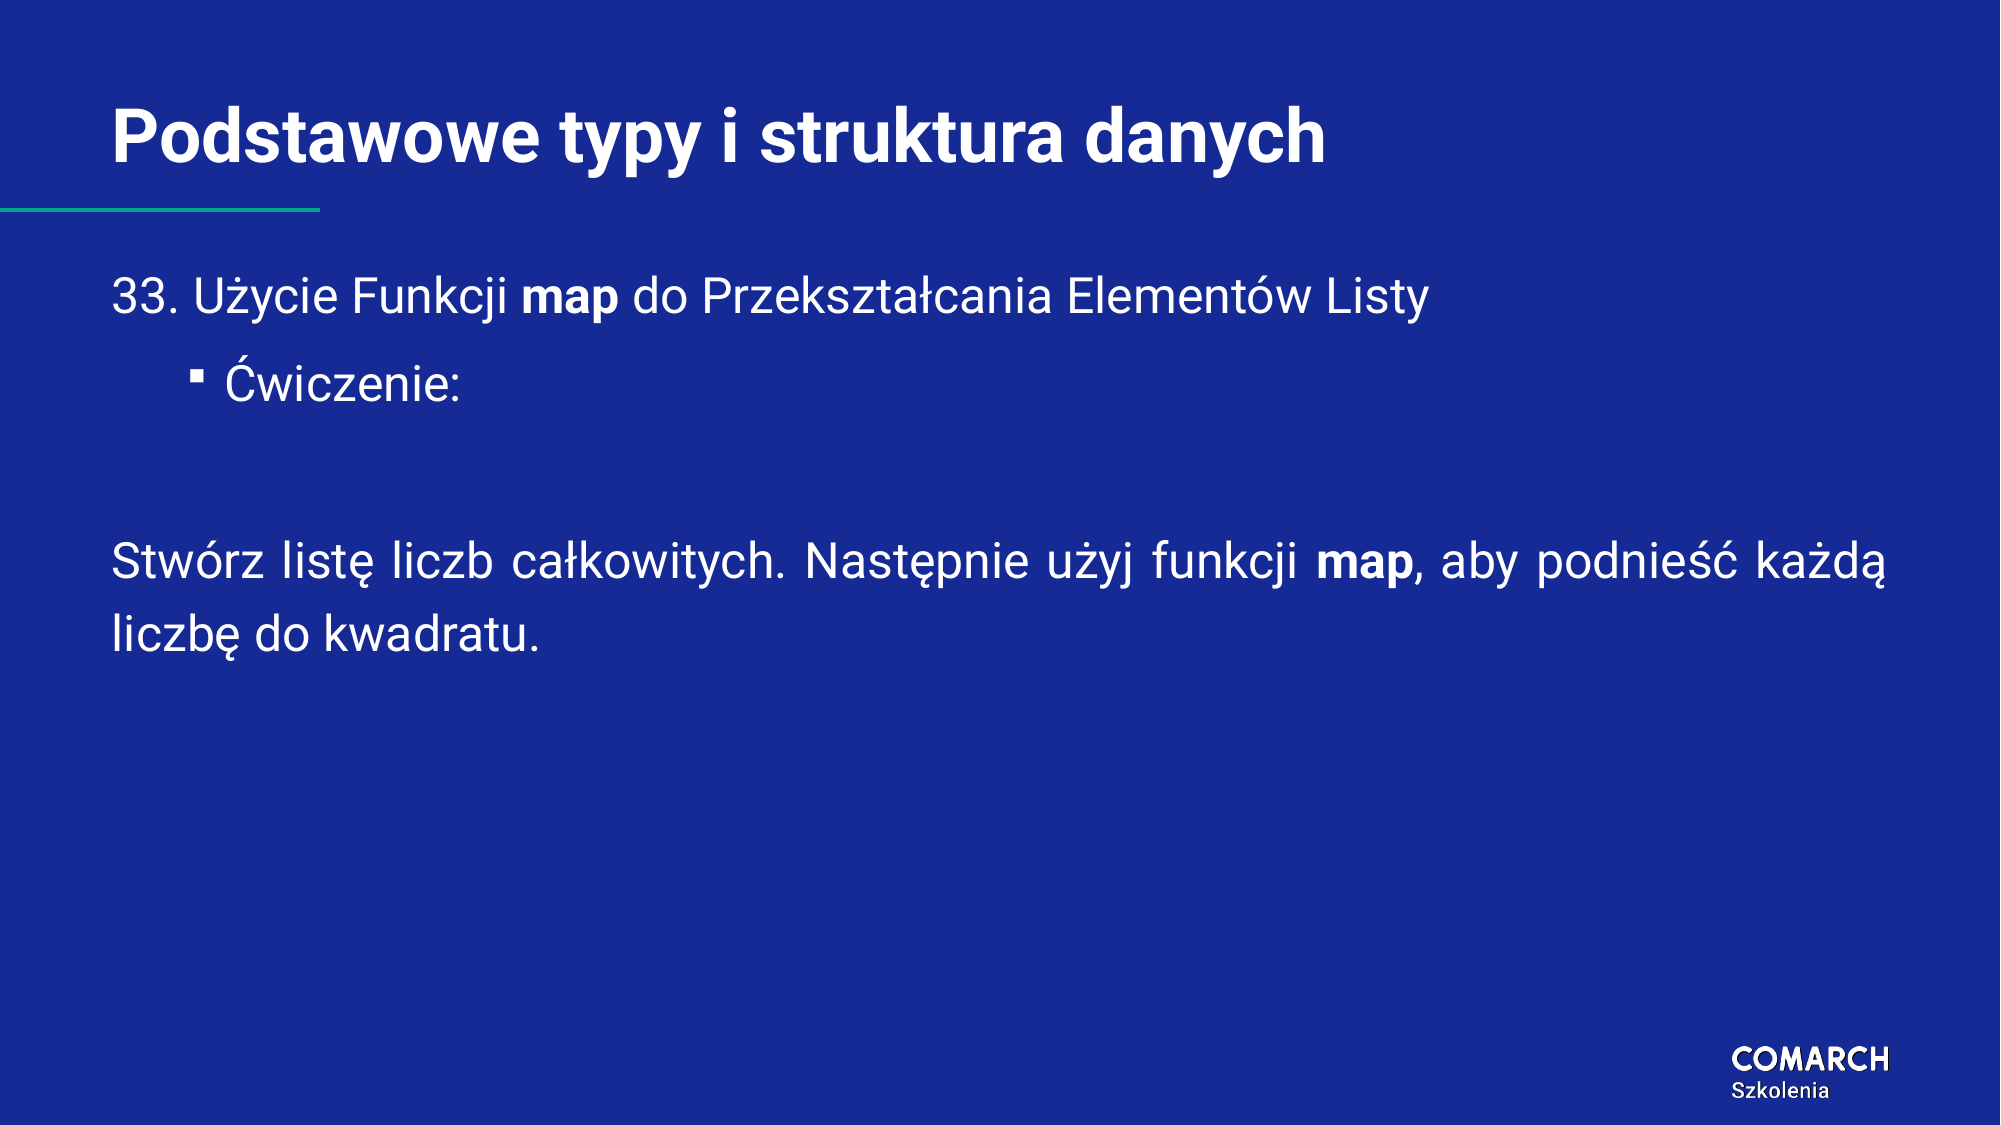

# Podstawowe typy i struktura danych
33. Użycie Funkcji map do Przekształcania Elementów Listy
Ćwiczenie:

Stwórz listę liczb całkowitych. Następnie użyj funkcji map, aby podnieść każdą liczbę do kwadratu.